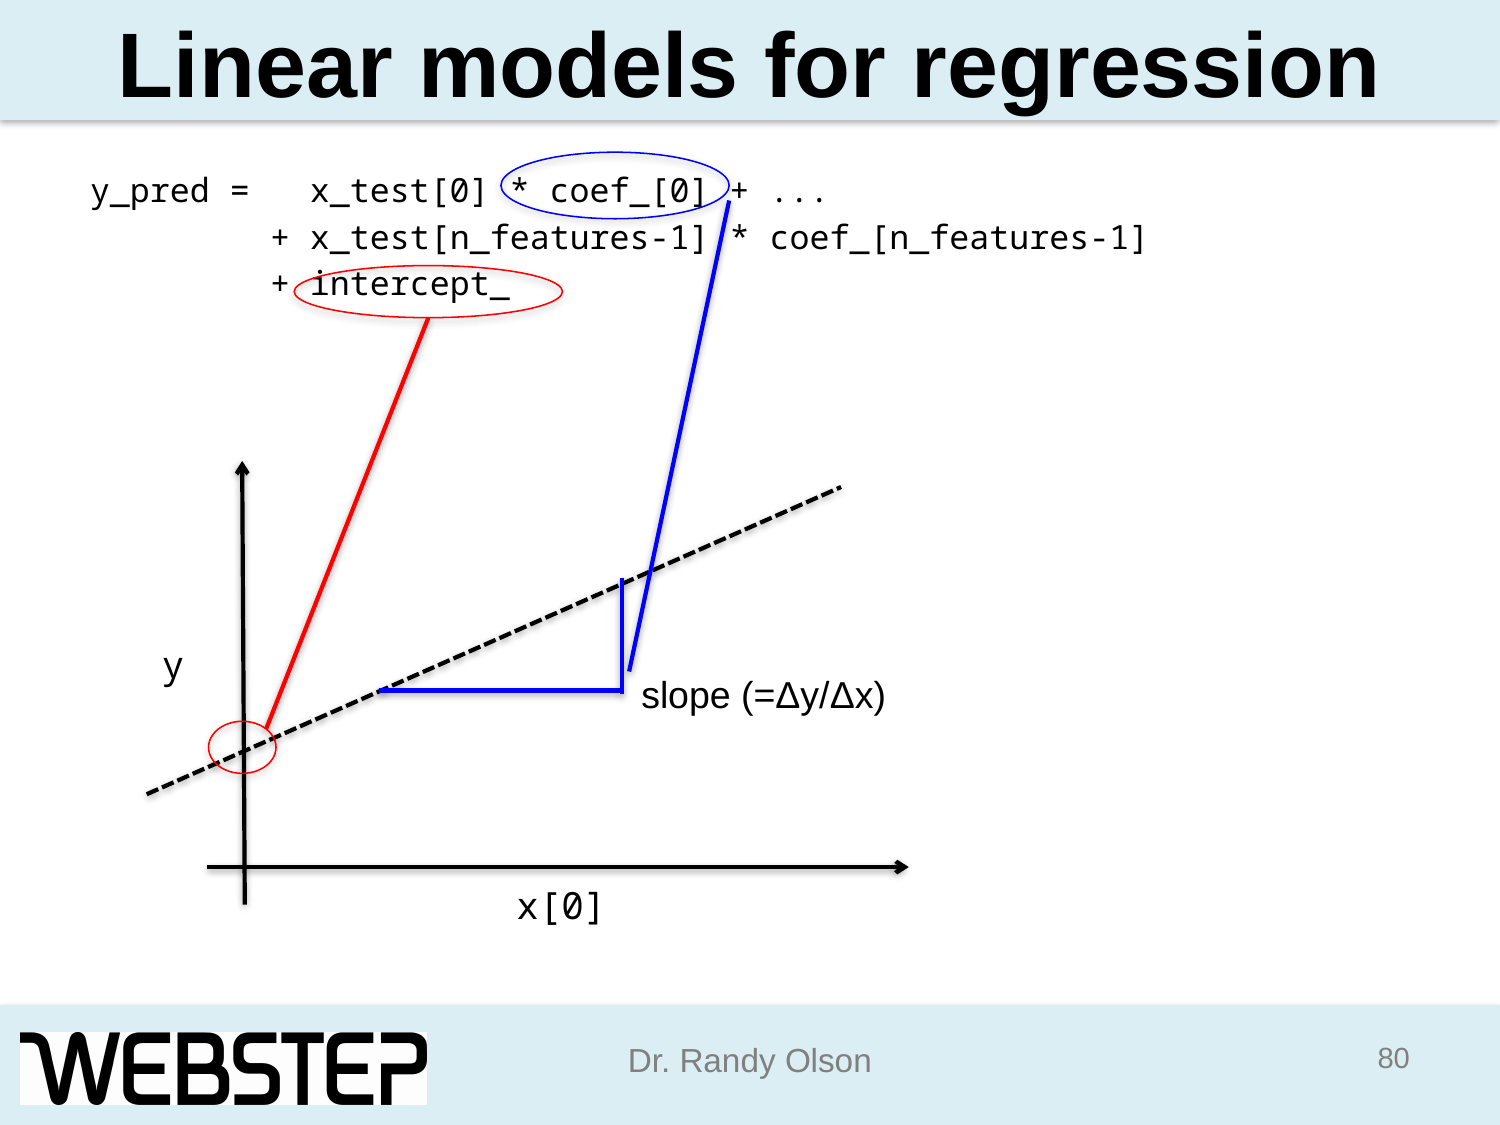

# Linear models for regression

y_pred =   x_test[0] * coef_[0] + ...
         + x_test[n_features-1] * coef_[n_features-1]
         + intercept_

y
slope (=Δy/Δx)

x[0]
80